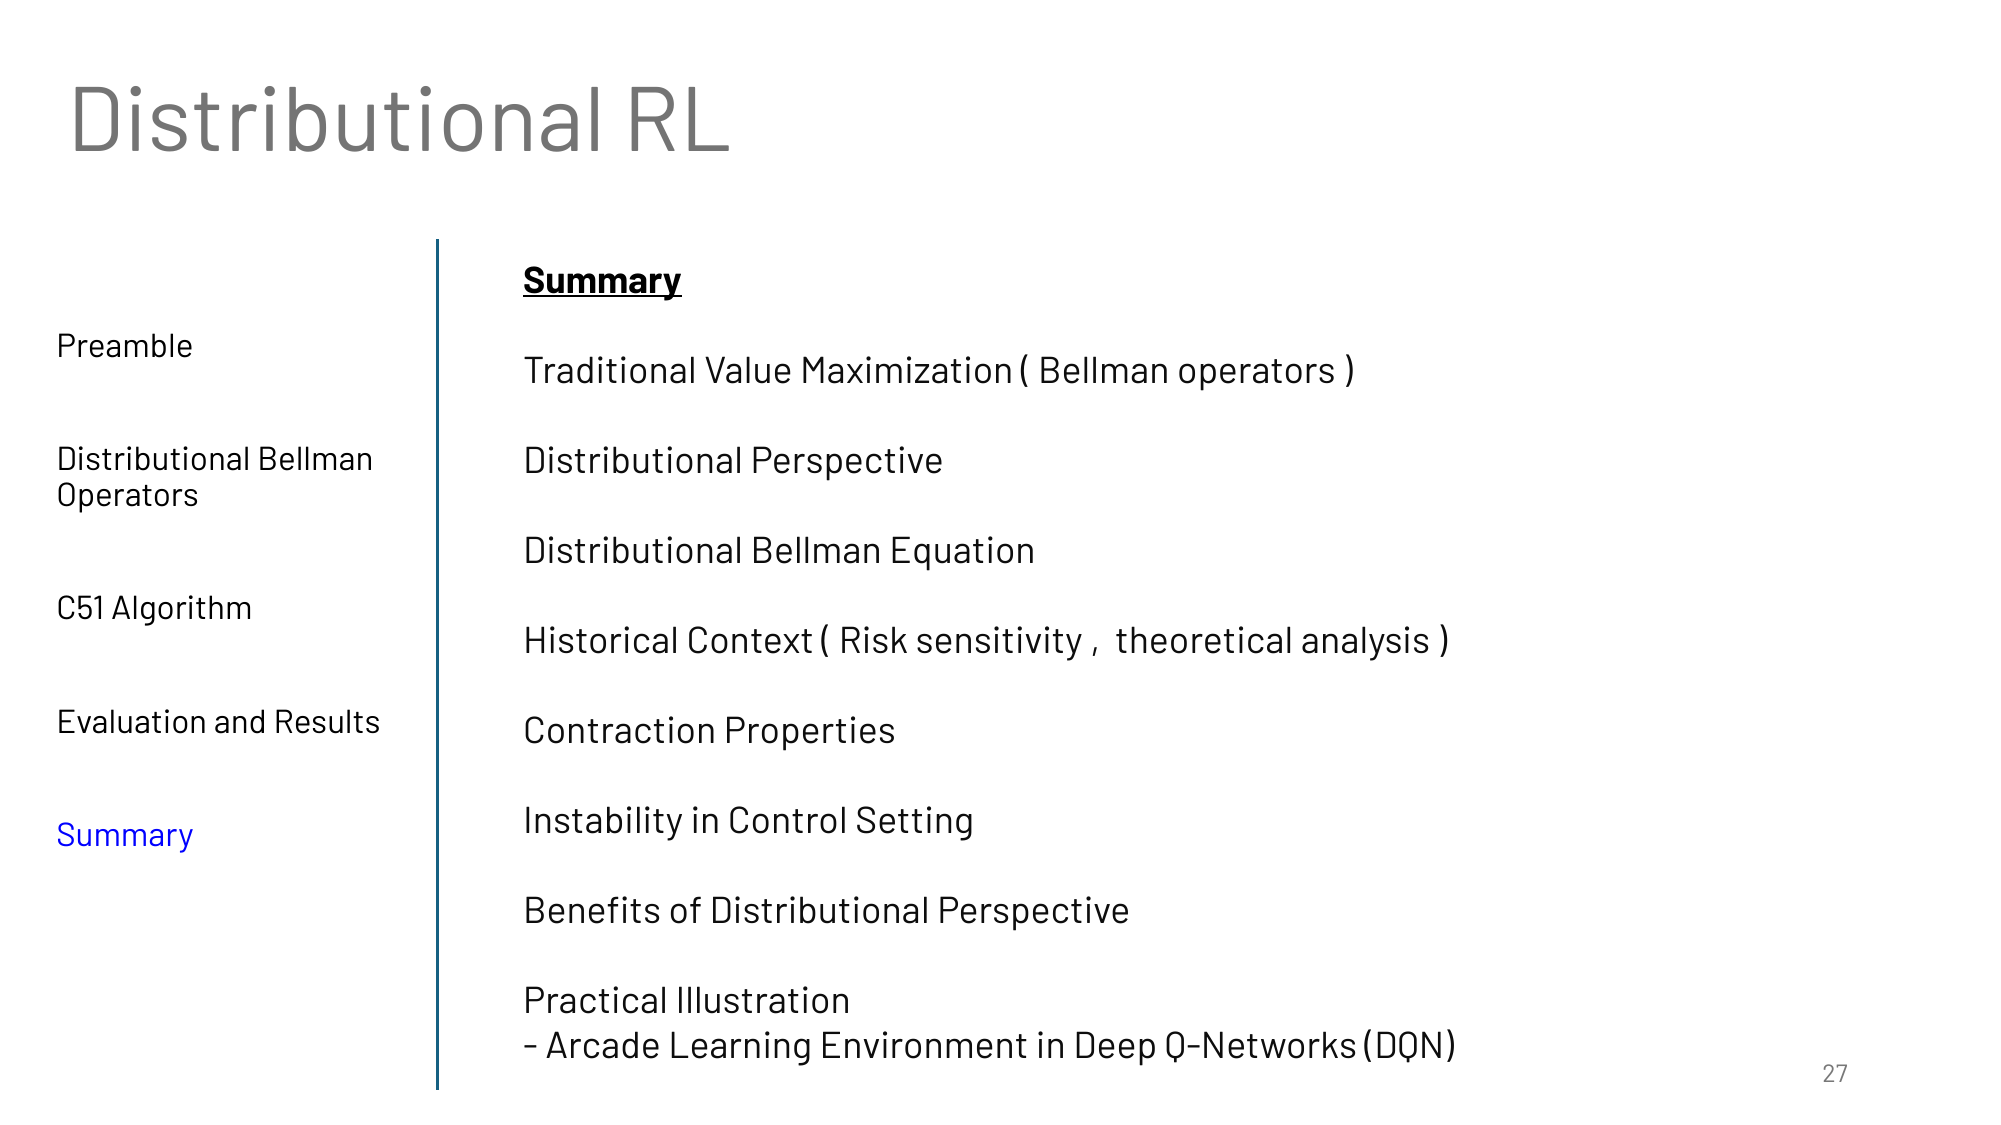

Distributional RL
Summary

Traditional Value Maximization ( Bellman operators )

Distributional Perspective

Distributional Bellman Equation

Historical Context ( Risk sensitivity ,  theoretical analysis )

Contraction Properties

Instability in Control Setting

Benefits of Distributional Perspective

Practical Illustration
- Arcade Learning Environment in Deep Q-Networks (DQN)

Preamble

Distributional Bellman Operators

C51 Algorithm

Evaluation and Results

Summary
27